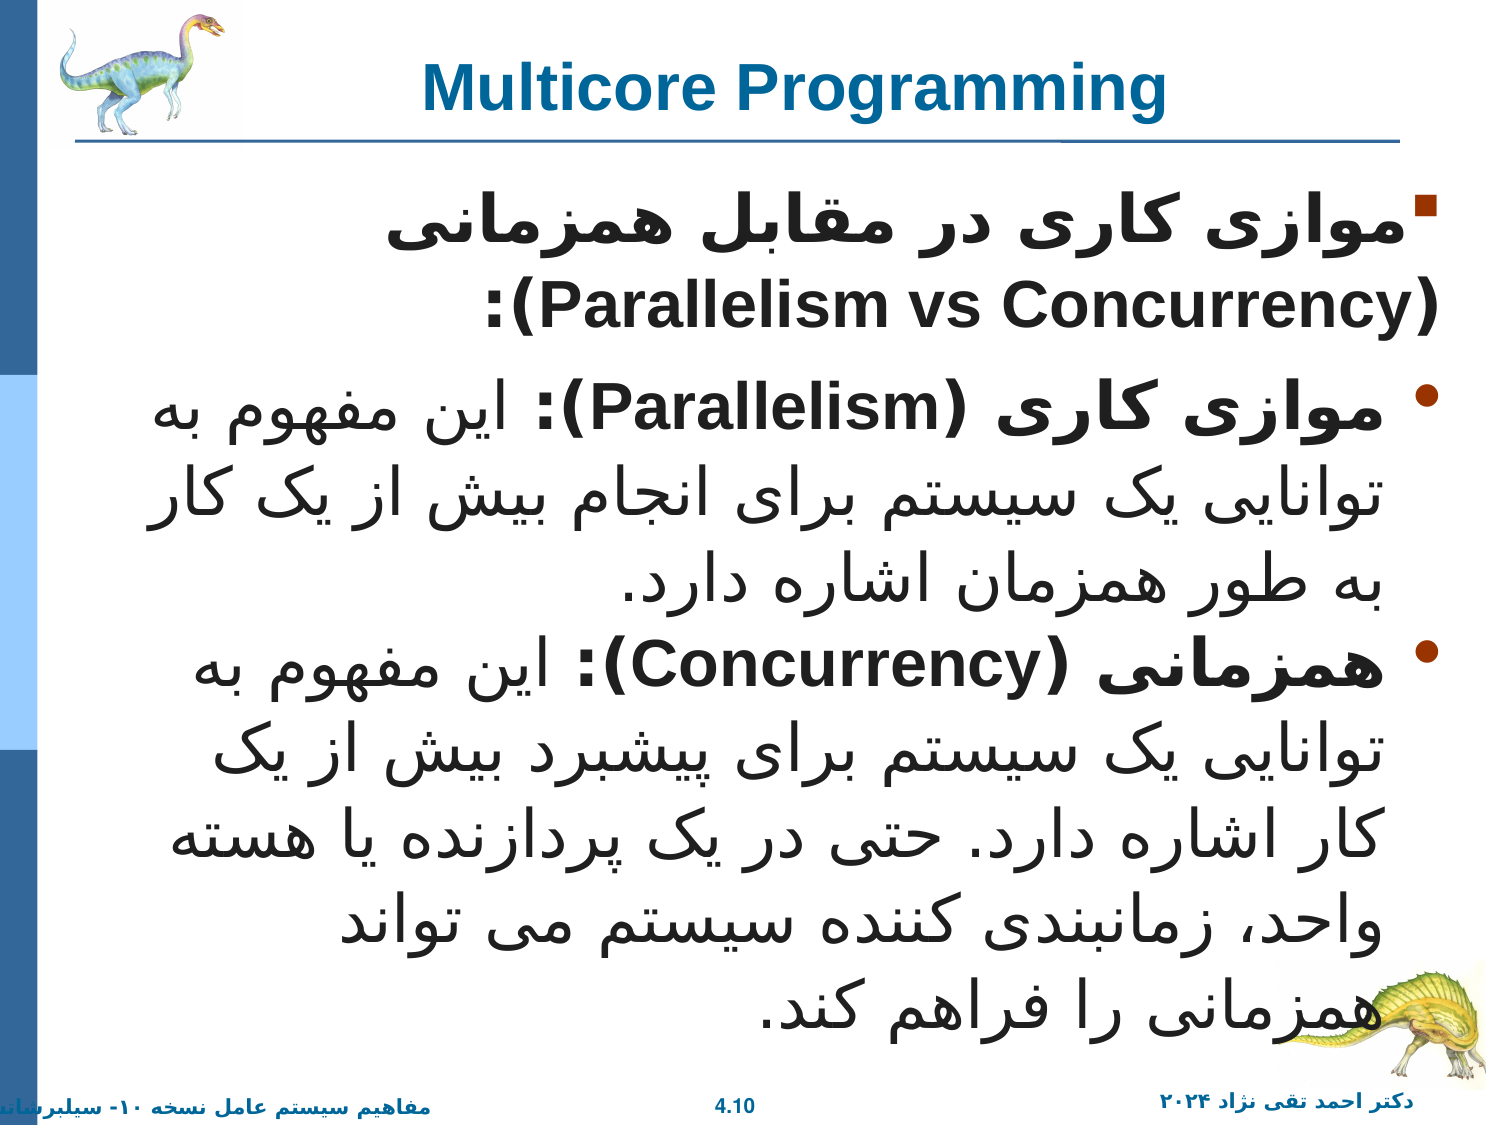

# Multicore Programming
موازی کاری در مقابل همزمانی (Parallelism vs Concurrency):
موازی کاری (Parallelism): این مفهوم به توانایی یک سیستم برای انجام بیش از یک کار به طور همزمان اشاره دارد.
همزمانی (Concurrency): این مفهوم به توانایی یک سیستم برای پیشبرد بیش از یک کار اشاره دارد. حتی در یک پردازنده یا هسته واحد، زمانبندی کننده سیستم می تواند همزمانی را فراهم کند.